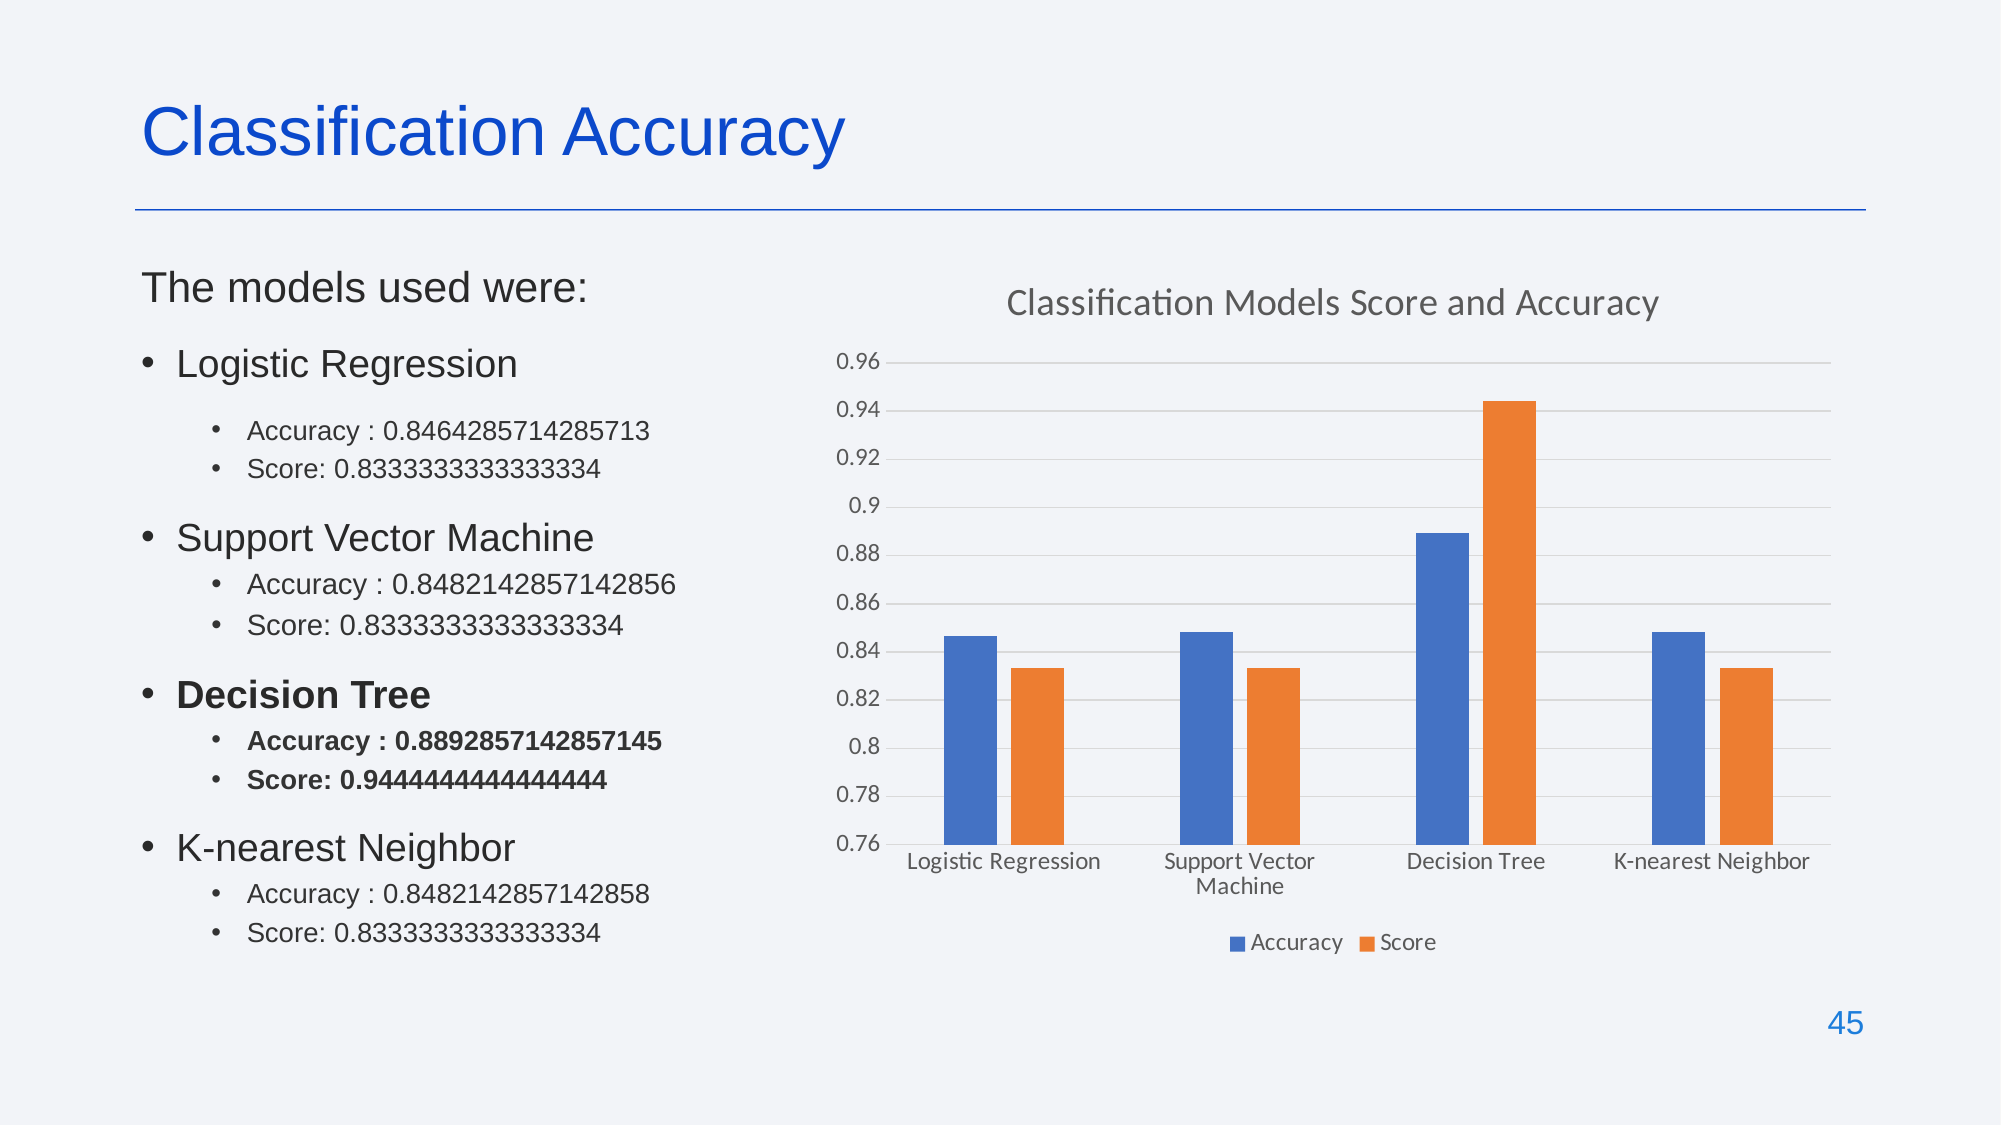

Classification Accuracy
The models used were:
Logistic Regression
Accuracy : 0.8464285714285713
Score: 0.8333333333333334
Support Vector Machine
Accuracy : 0.8482142857142856
Score: 0.8333333333333334
Decision Tree
Accuracy : 0.8892857142857145
Score: 0.9444444444444444
K-nearest Neighbor
Accuracy : 0.8482142857142858
Score: 0.8333333333333334

### Chart: Classification Models Score and Accuracy

| Category | Accuracy | Score |
|---|---|---|
| Logistic Regression | 0.846428571428571 | 0.833333333333333 |
| Support Vector Machine | 0.848214285714285 | 0.833333333333333 |
| Decision Tree | 0.889285714285714 | 0.944444444444444 |
| K-nearest Neighbor | 0.848214285714285 | 0.833333333333333 |
45